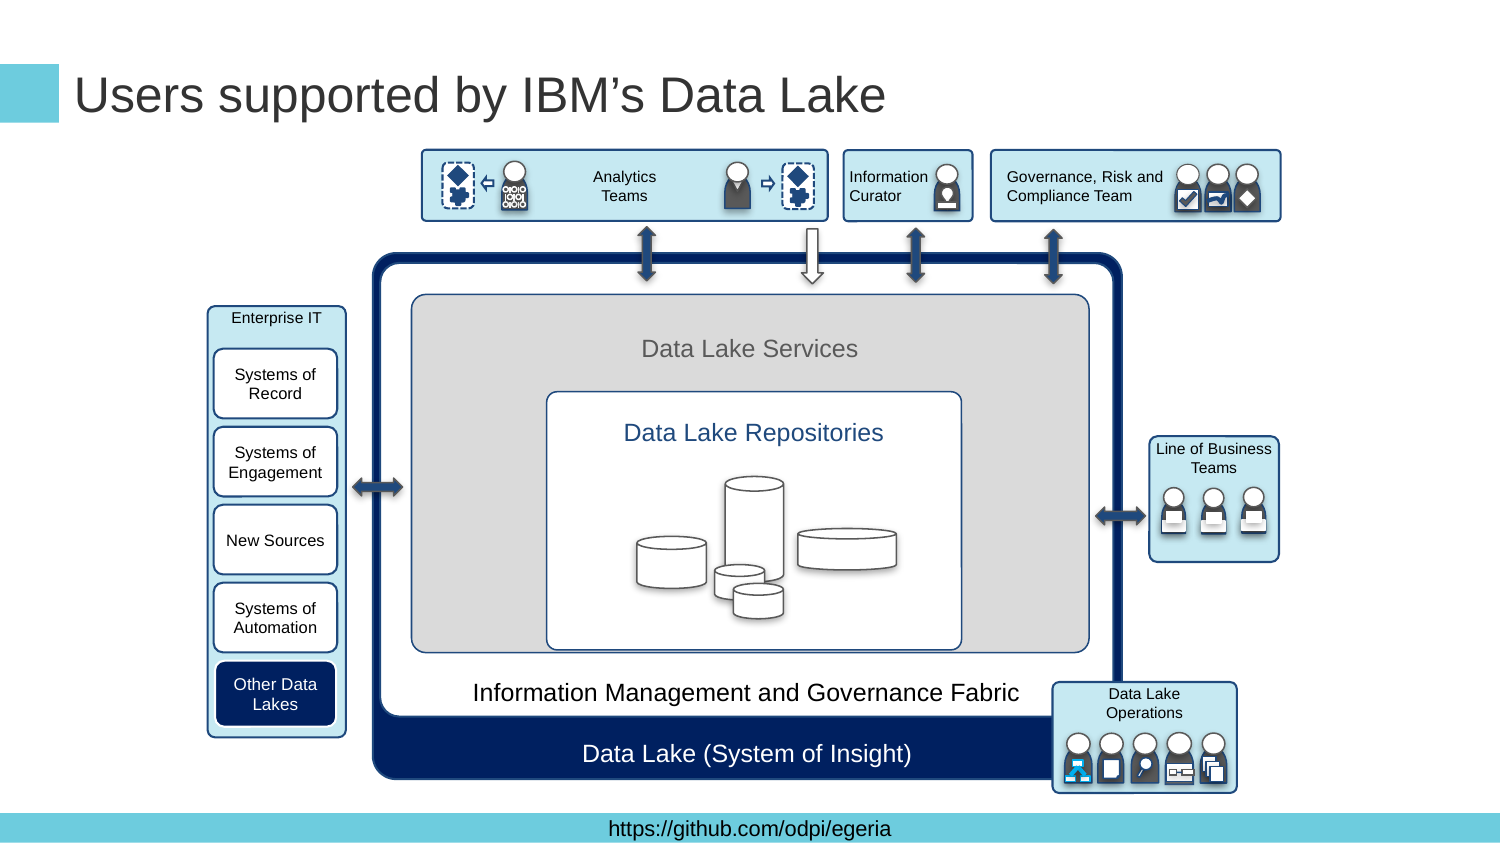

# Users supported by IBM’s Data Lake
Analytics
Teams
Governance, Risk and
Compliance Team
Information
Curator

Data Lake (System of Insight)
Information Management and Governance Fabric

Data Lake Services
Enterprise IT
Systems of Record
Data Lake Repositories

Systems of Engagement
Line of Business
Teams

New Sources

Systems of Automation

Other Data Lakes
Data Lake
Operations